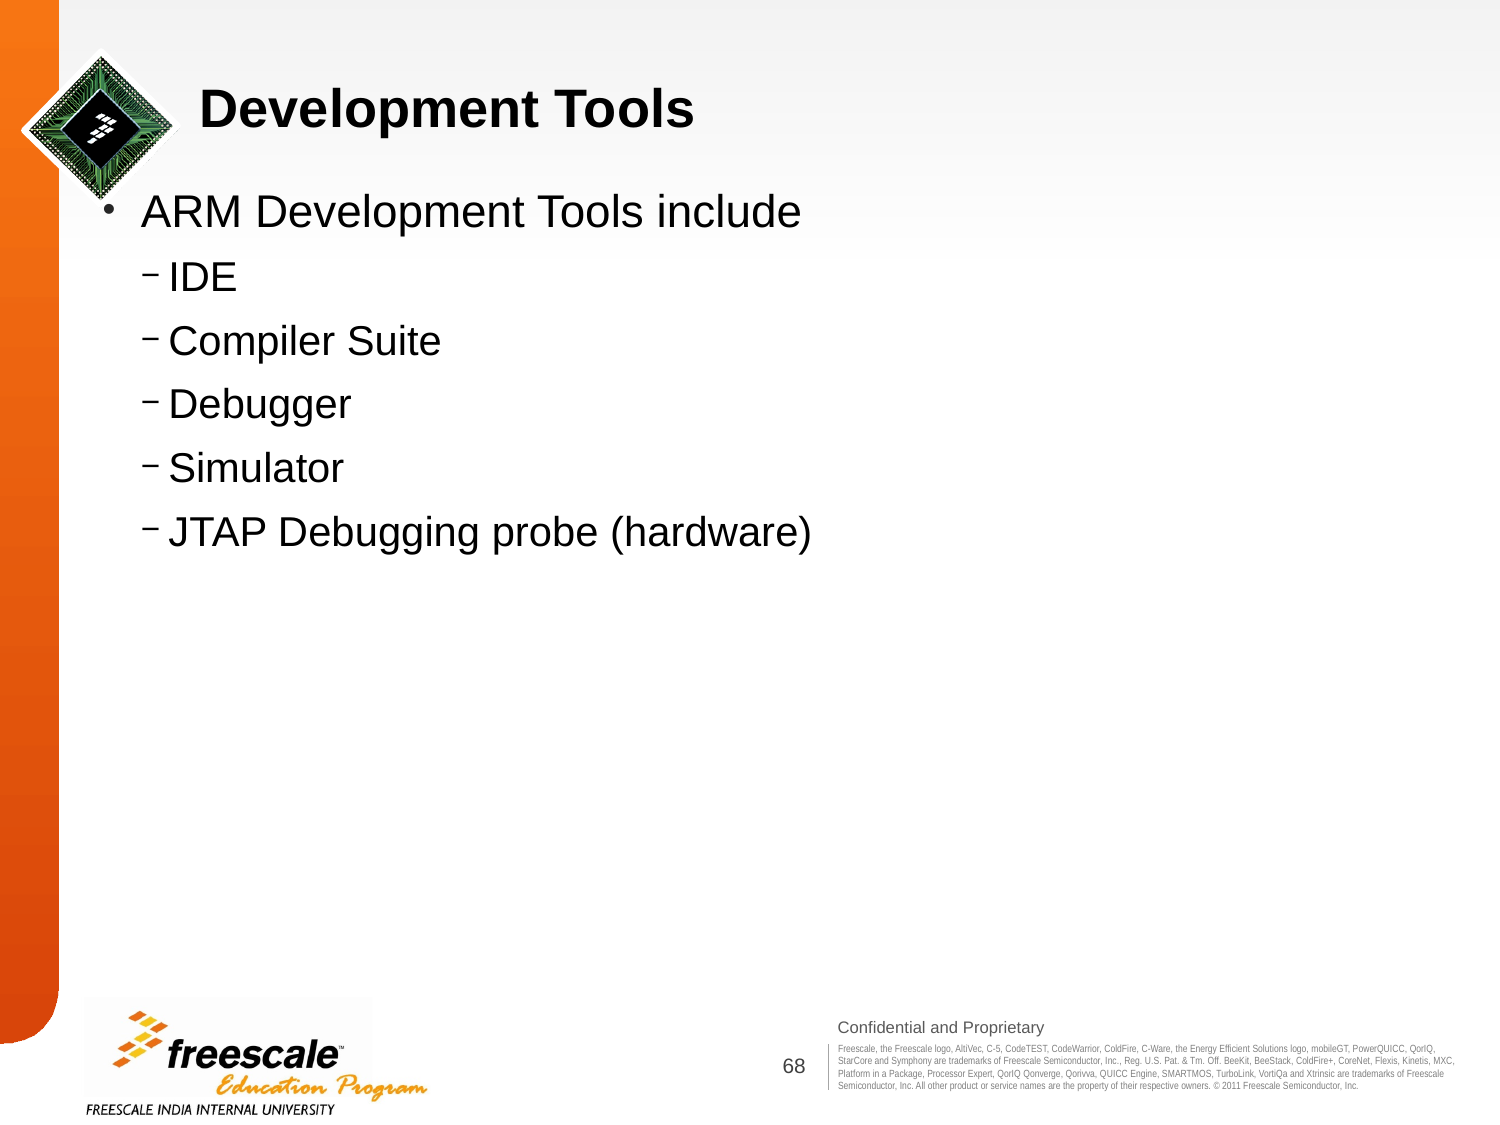

# Development Tools
ARM Development Tools include
IDE
Compiler Suite
Debugger
Simulator
JTAP Debugging probe (hardware)